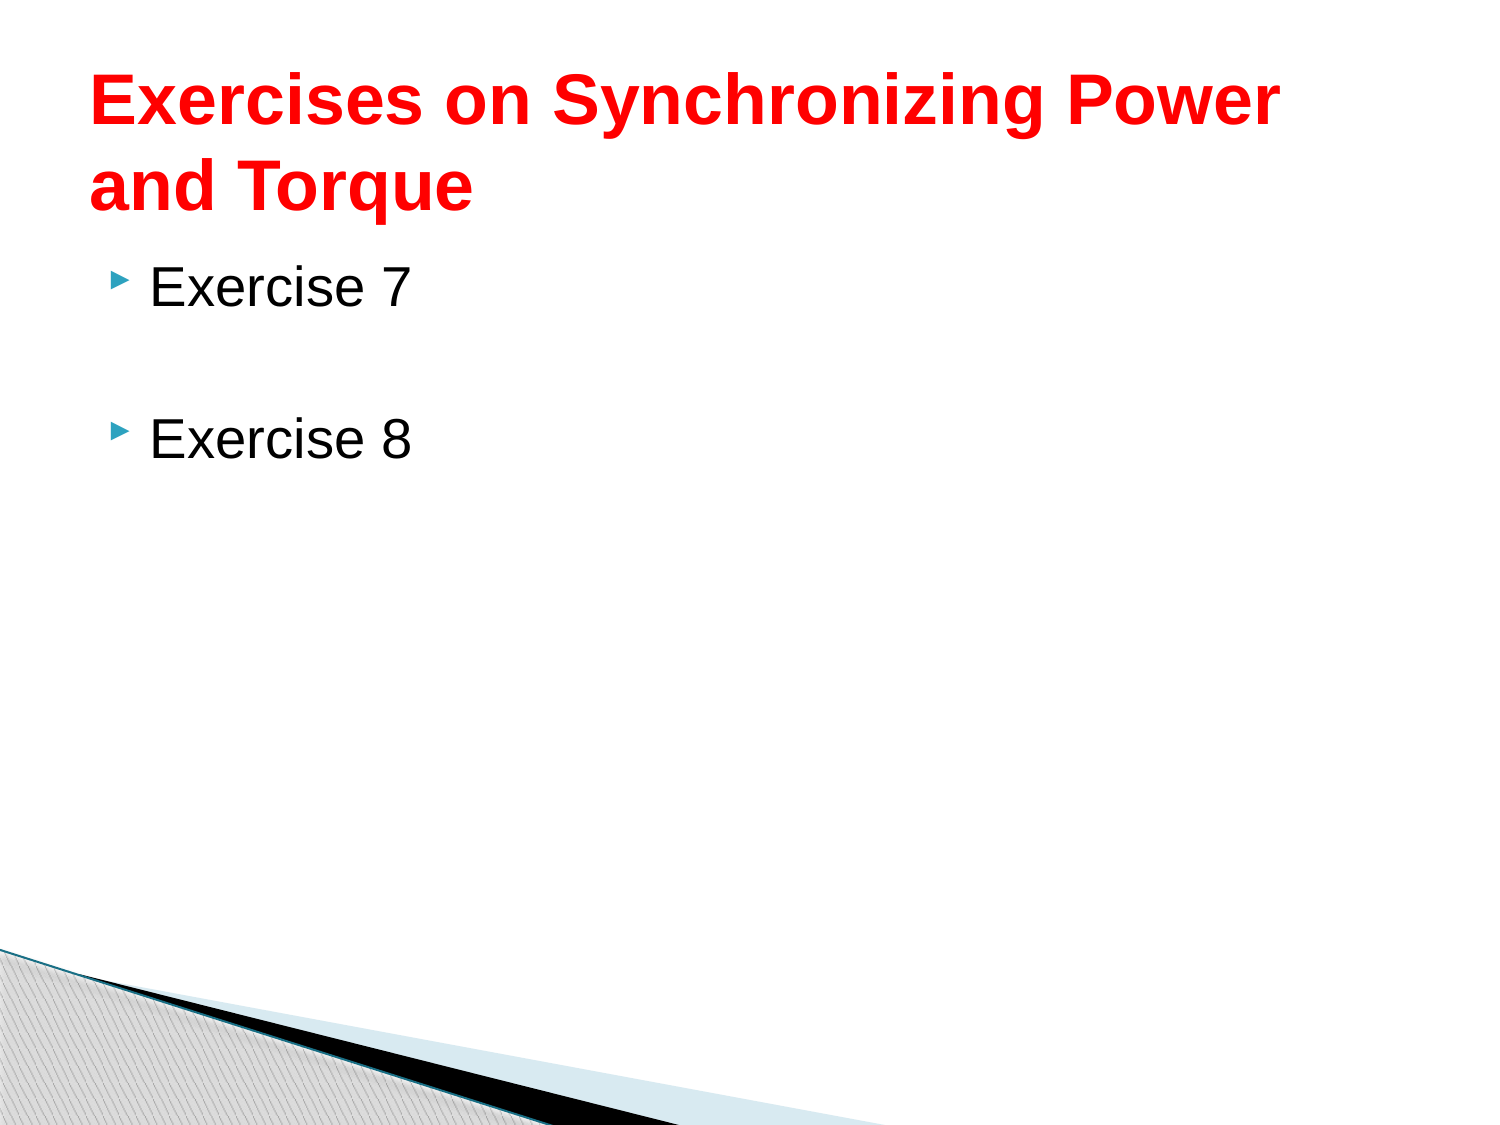

# Exercises on Synchronizing Power and Torque
Exercise 7

Exercise 8